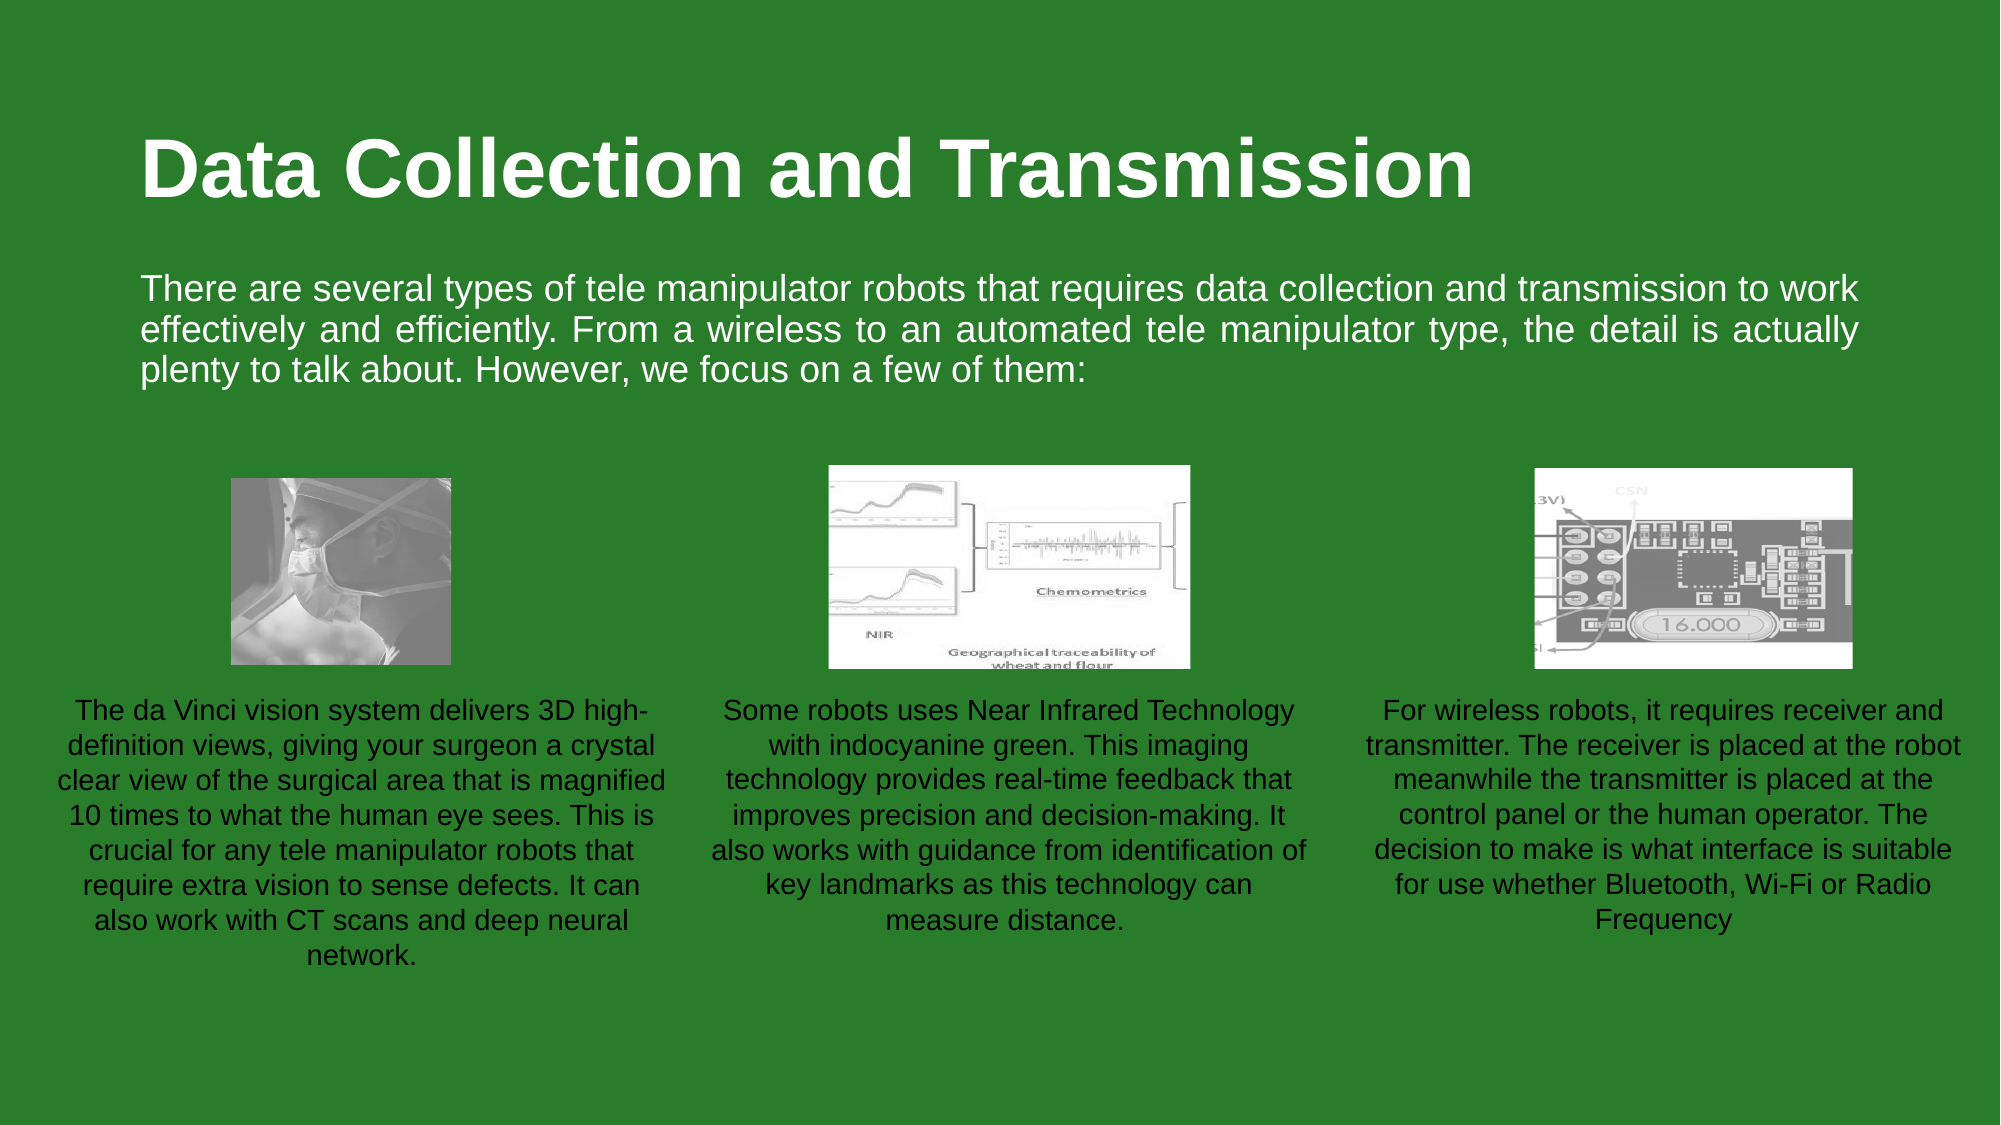

# Data Collection and Transmission
There are several types of tele manipulator robots that requires data collection and transmission to work effectively and efficiently. From a wireless to an automated tele manipulator type, the detail is actually plenty to talk about. However, we focus on a few of them:

The da Vinci vision system delivers 3D high-definition views, giving your surgeon a crystal clear view of the surgical area that is magnified 10 times to what the human eye sees. This is crucial for any tele manipulator robots that require extra vision to sense defects. It can also work with CT scans and deep neural network.
Some robots uses Near Infrared Technology with indocyanine green. This imaging technology provides real-time feedback that improves precision and decision-making. It also works with guidance from identification of key landmarks as this technology can measure distance.
For wireless robots, it requires receiver and transmitter. The receiver is placed at the robot meanwhile the transmitter is placed at the control panel or the human operator. The decision to make is what interface is suitable for use whether Bluetooth, Wi-Fi or Radio Frequency